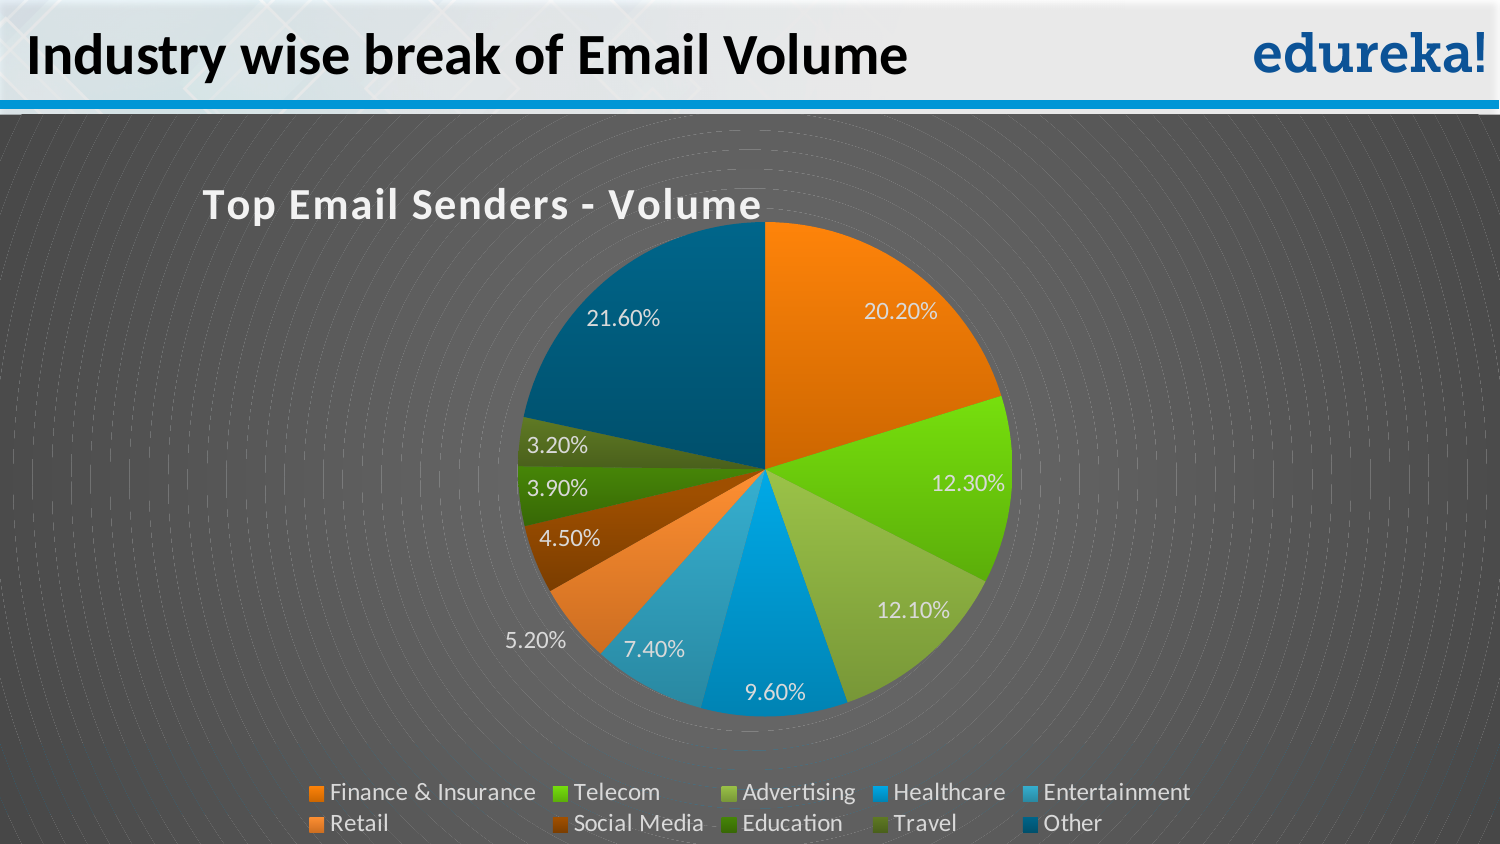

Industry wise break of Email Volume

### Chart: Top Email Senders - Volume

| Category | % of Respondents |
|---|---|
| Finance & Insurance | 0.202 |
| Telecom | 0.123 |
| Advertising | 0.121 |
| Healthcare | 0.096 |
| Entertainment | 0.074 |
| Retail | 0.052 |
| Social Media | 0.045 |
| Education | 0.039 |
| Travel | 0.032 |
| Other | 0.216 |
Source:  www.business2community.com/emailmarketing